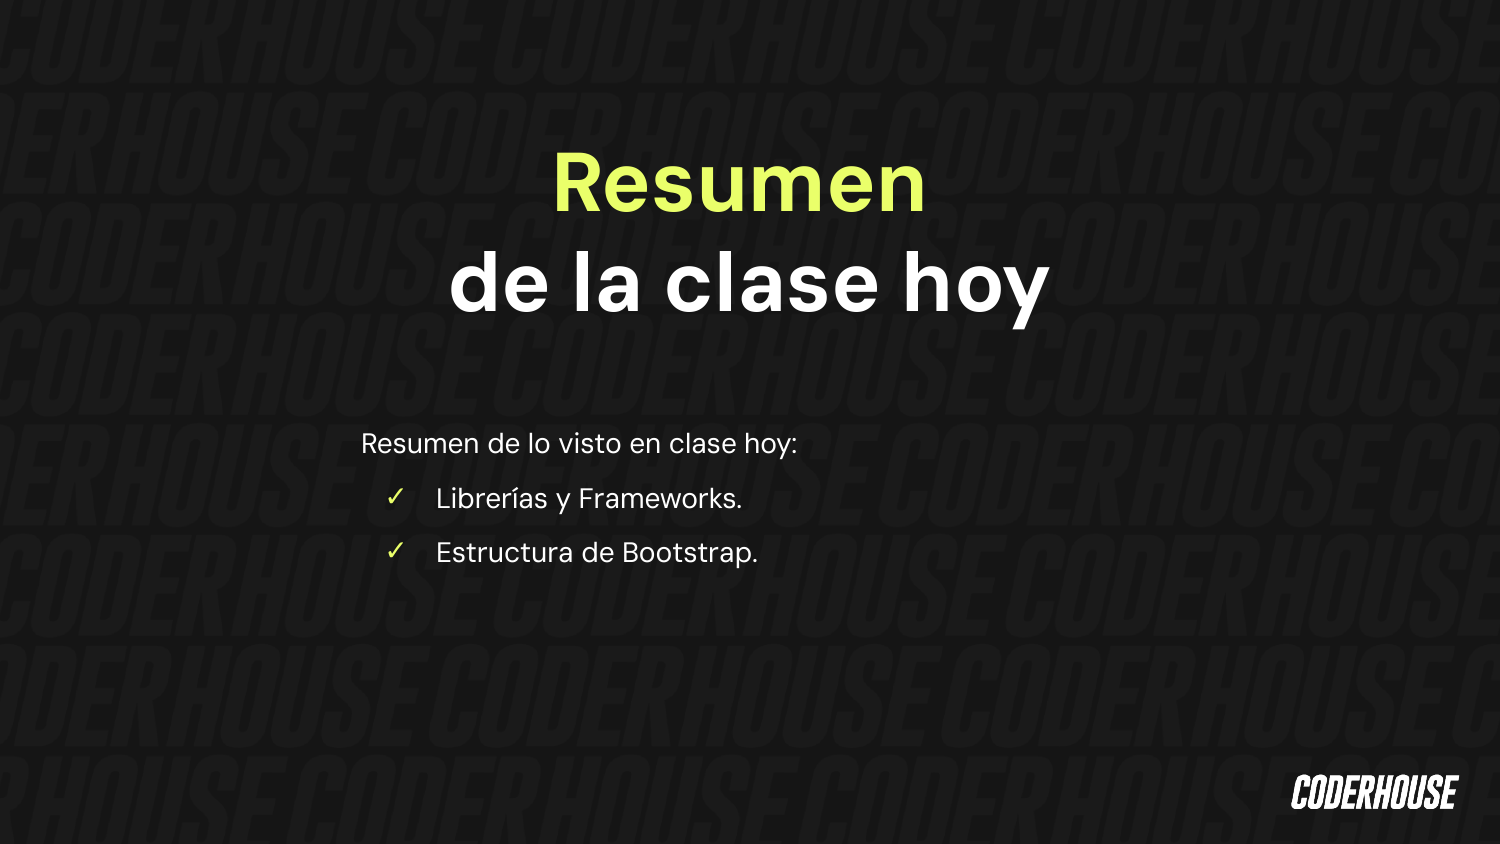

Resumen
de la clase hoy
Resumen de lo visto en clase hoy:
Librerías y Frameworks.
Estructura de Bootstrap.